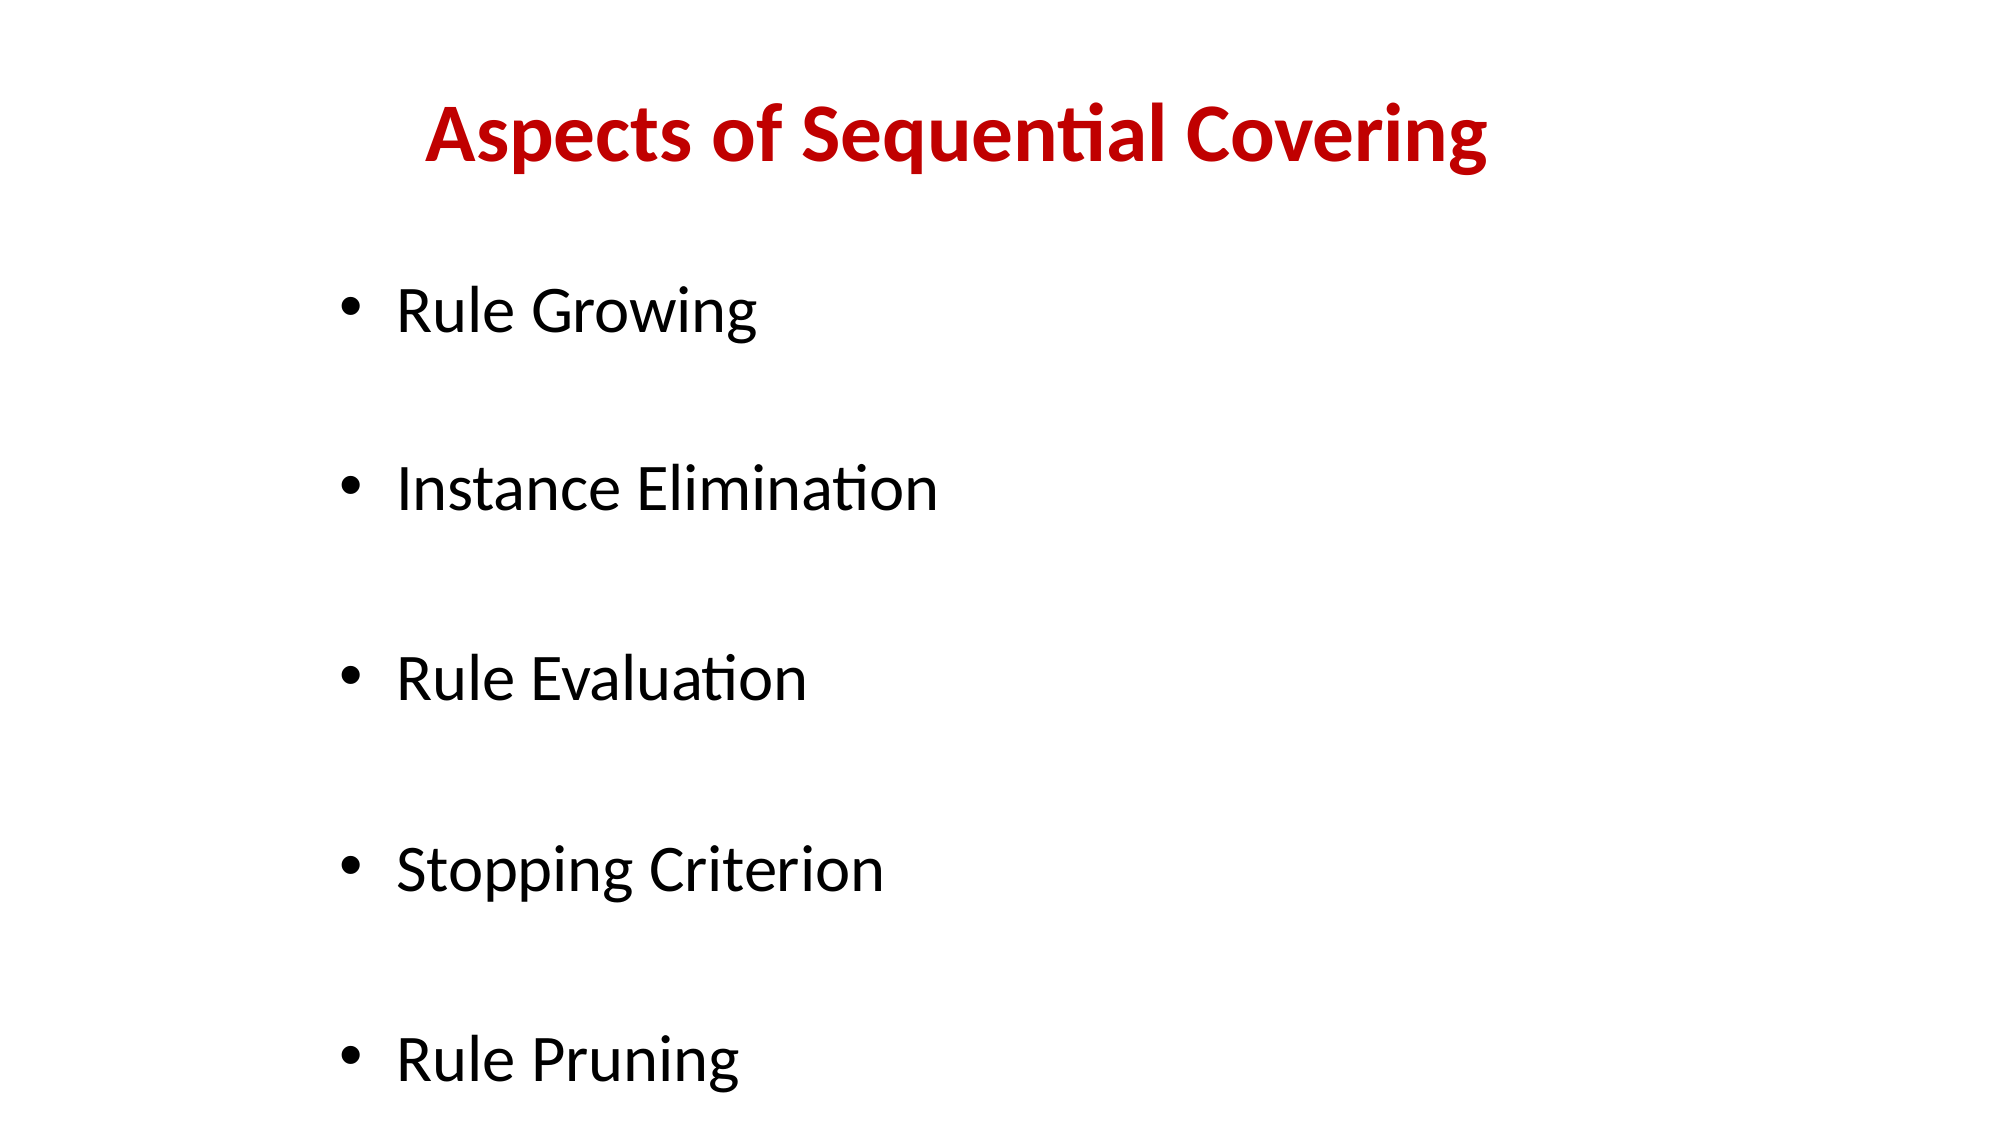

# Aspects of Sequential Covering
Rule Growing

Instance Elimination

Rule Evaluation

Stopping Criterion

Rule Pruning